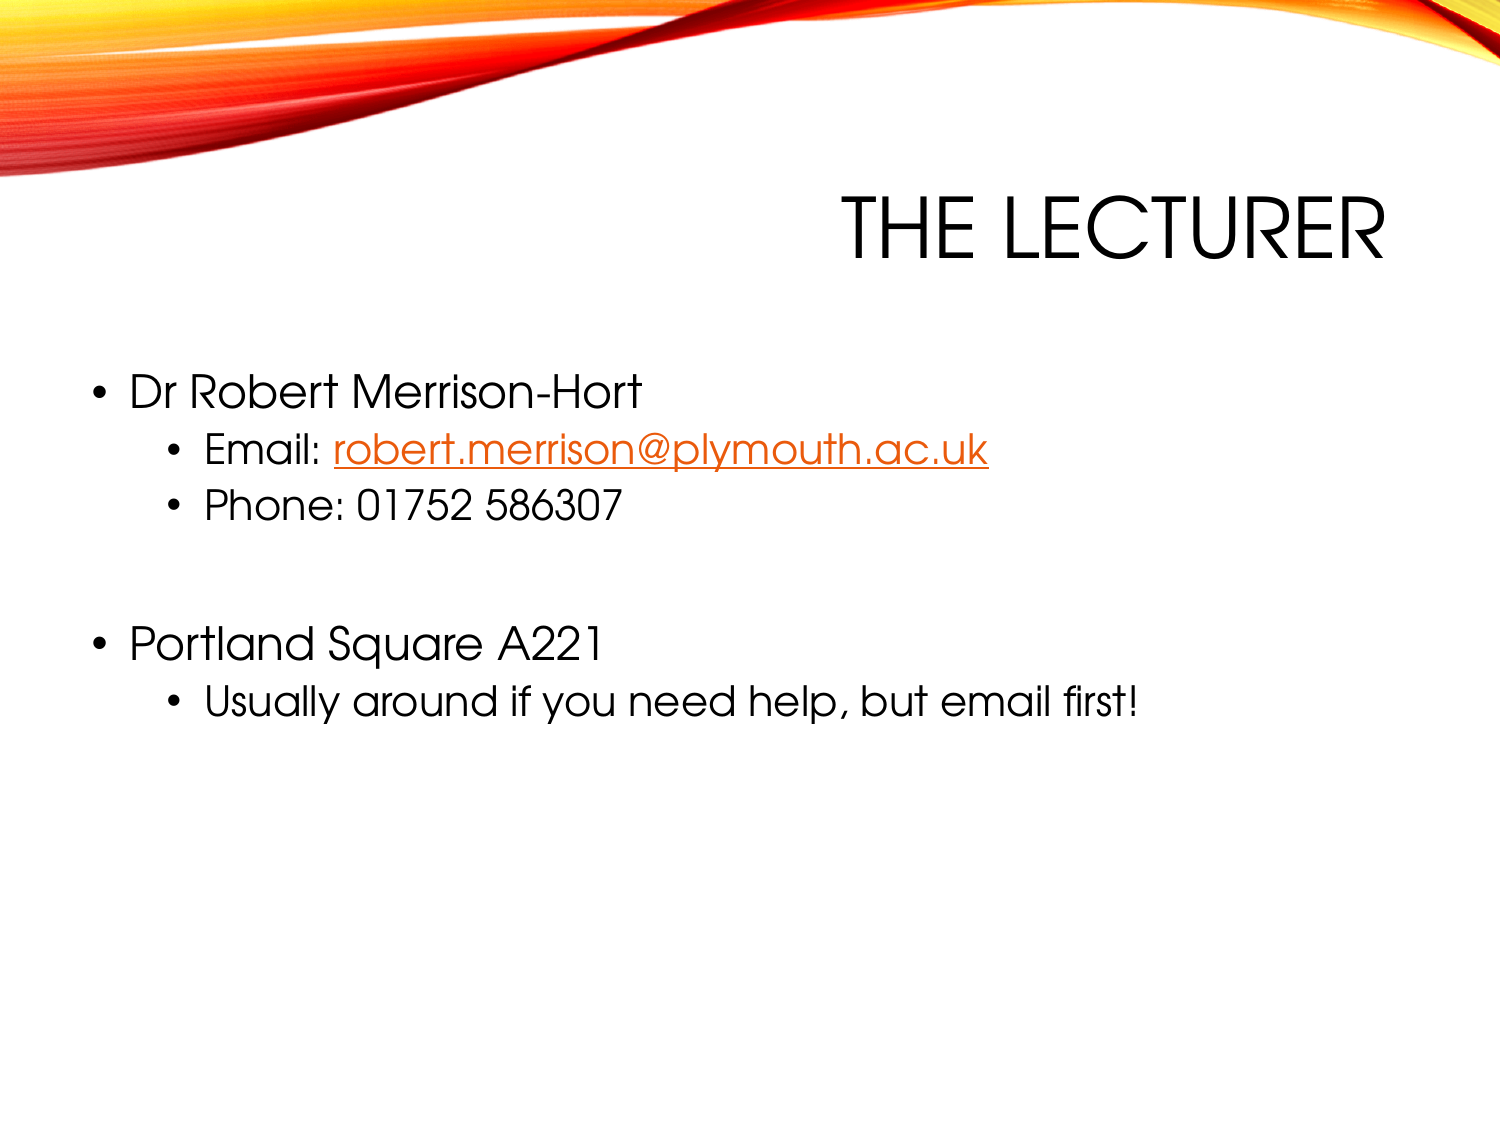

# The Lecturer
Dr Robert Merrison-Hort
Email: robert.merrison@plymouth.ac.uk
Phone: 01752 586307

Portland Square A221
Usually around if you need help, but email first!